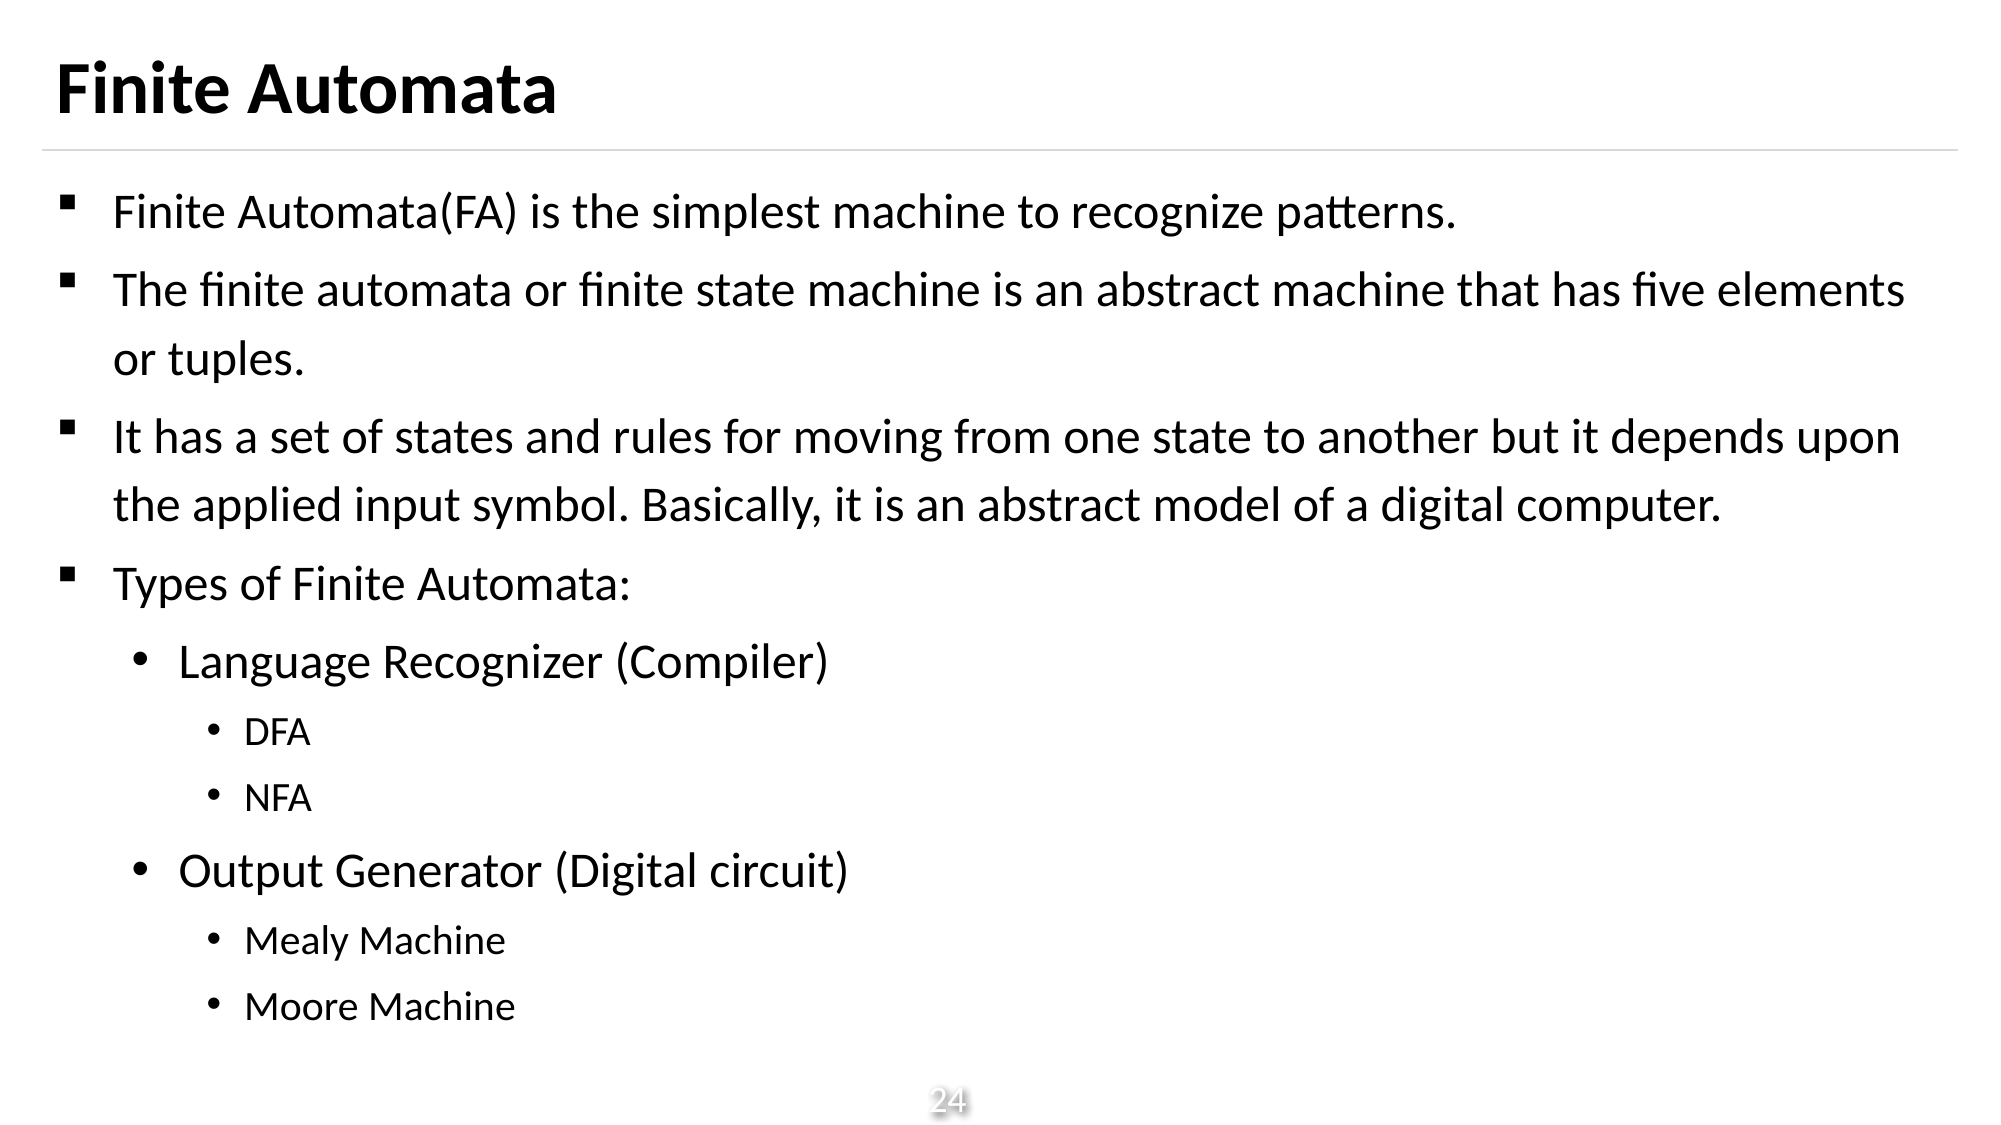

# Finite Automata
Finite Automata(FA) is the simplest machine to recognize patterns.
The finite automata or finite state machine is an abstract machine that has five elements or tuples.
It has a set of states and rules for moving from one state to another but it depends upon the applied input symbol. Basically, it is an abstract model of a digital computer.
Types of Finite Automata:
Language Recognizer (Compiler)
DFA
NFA
Output Generator (Digital circuit)
Mealy Machine
Moore Machine